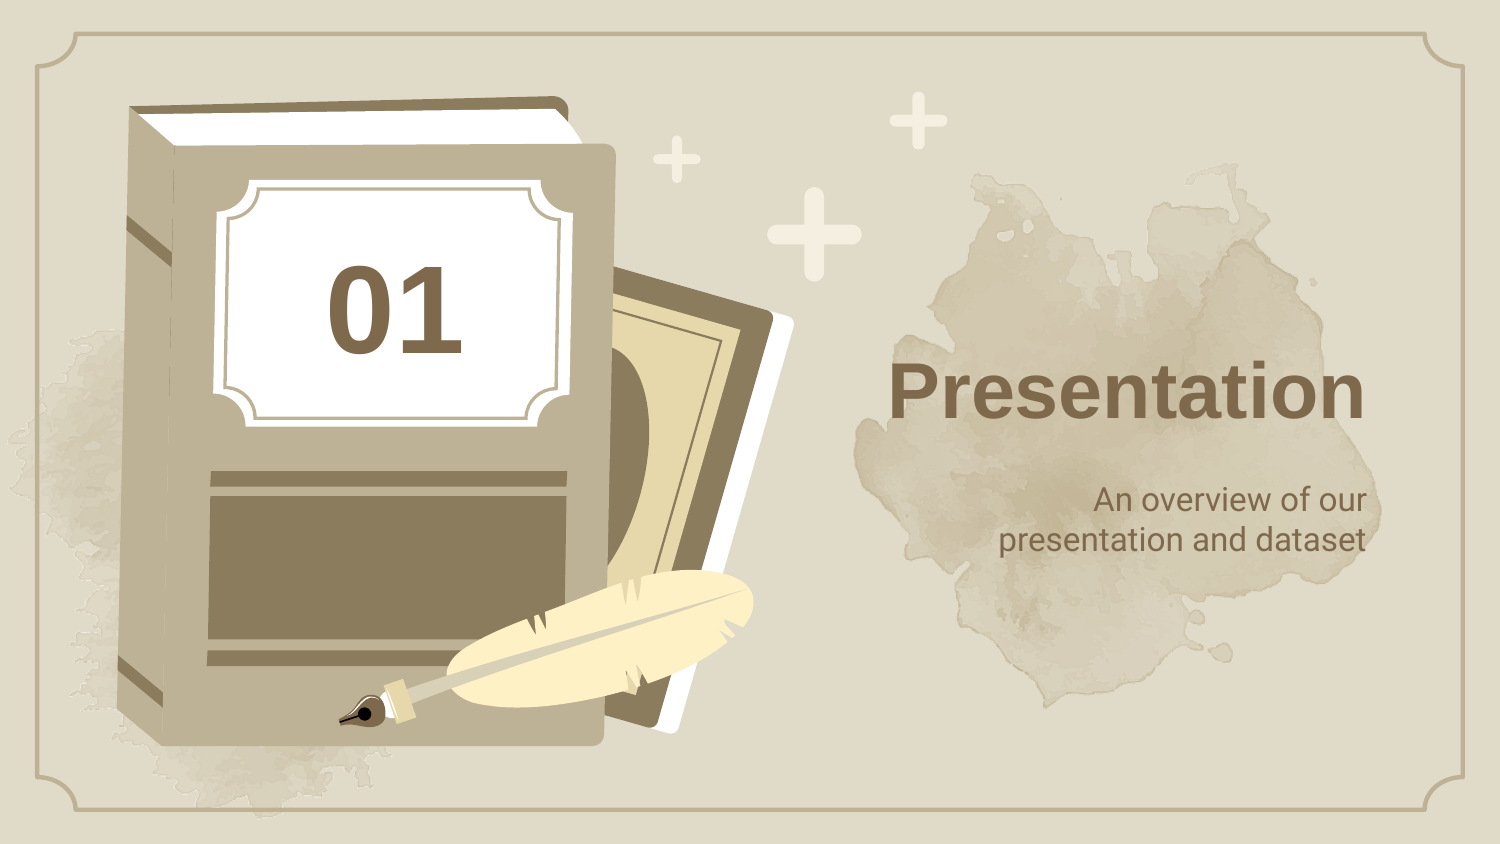

01
# Presentation
An overview of our presentation and dataset